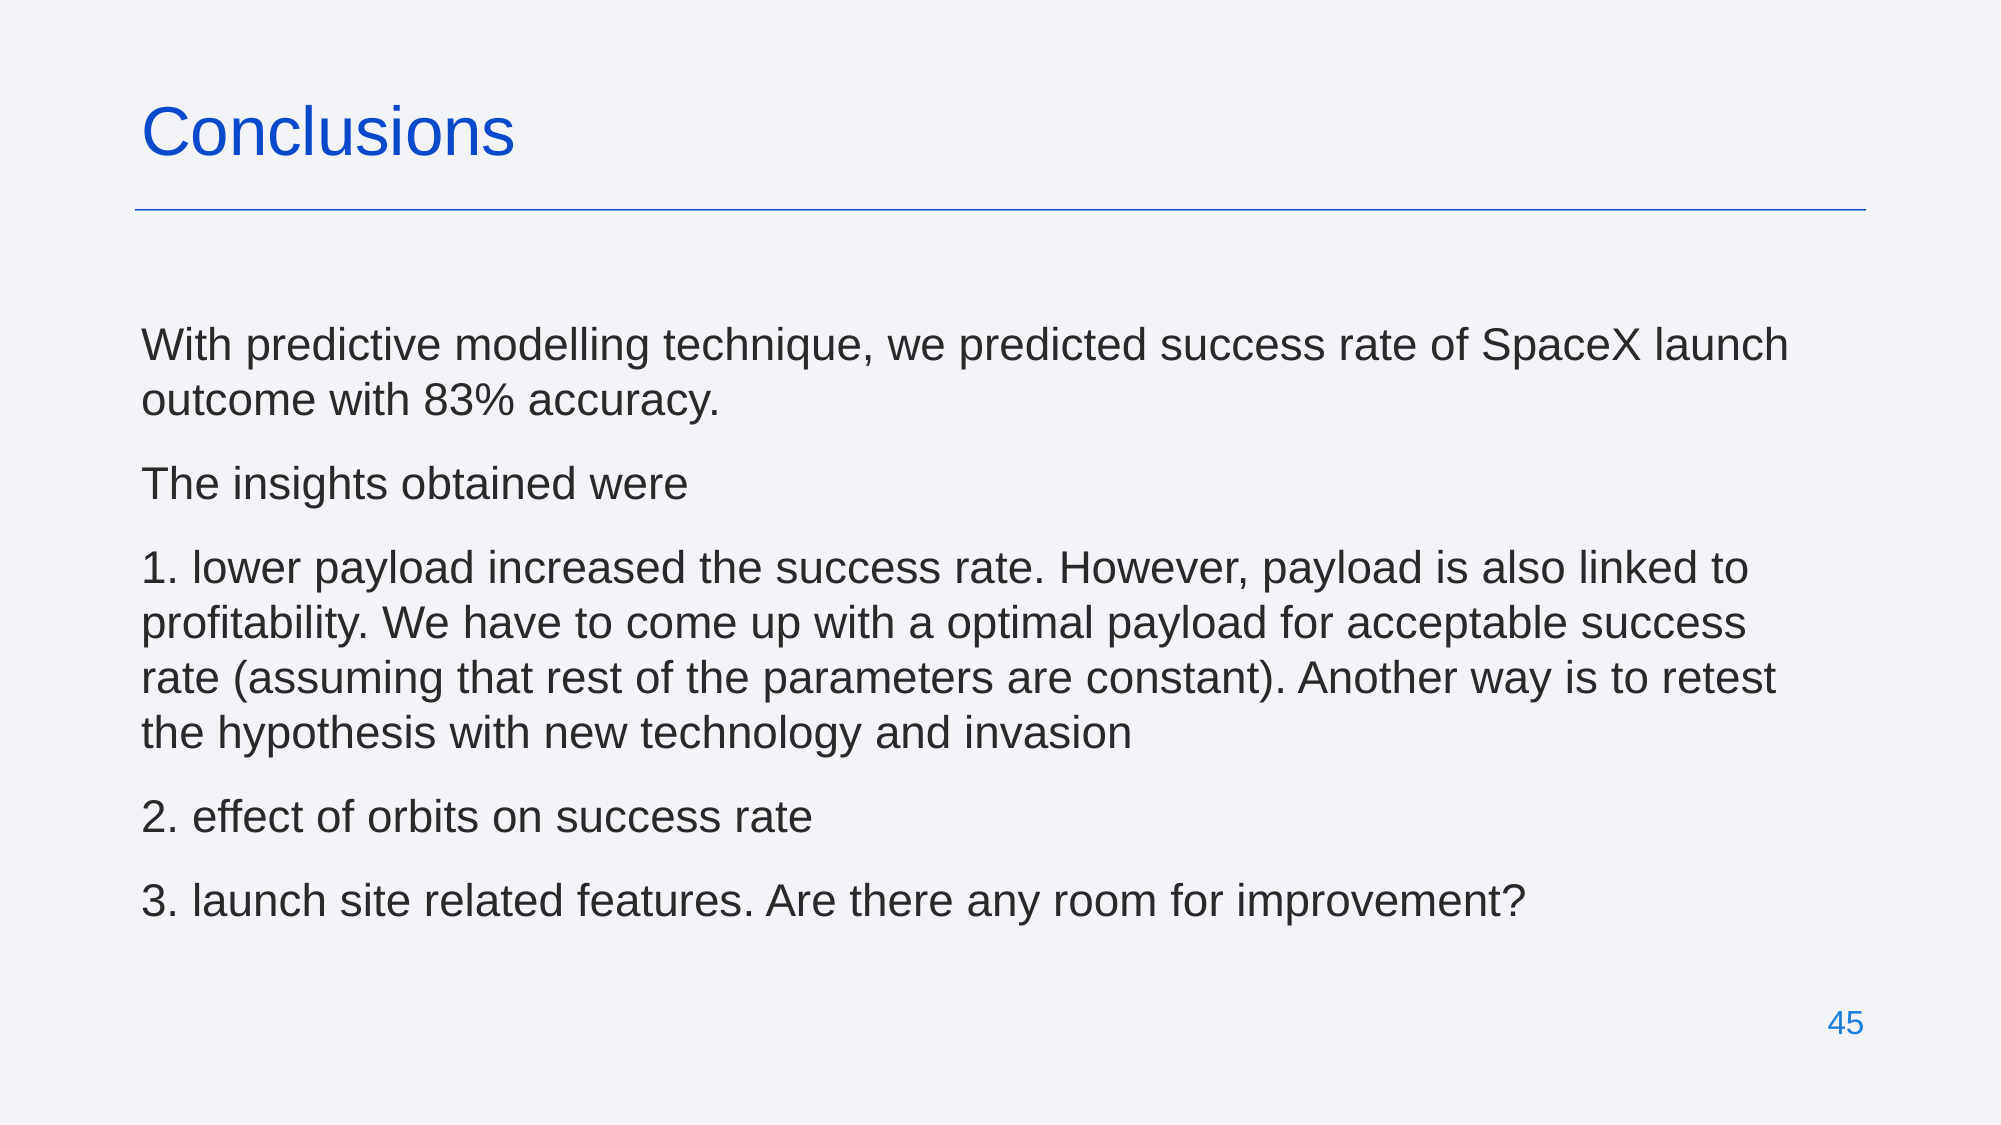

Conclusions
With predictive modelling technique, we predicted success rate of SpaceX launch outcome with 83% accuracy.
The insights obtained were
1. lower payload increased the success rate. However, payload is also linked to profitability. We have to come up with a optimal payload for acceptable success rate (assuming that rest of the parameters are constant). Another way is to retest the hypothesis with new technology and invasion
2. effect of orbits on success rate
3. launch site related features. Are there any room for improvement?
45